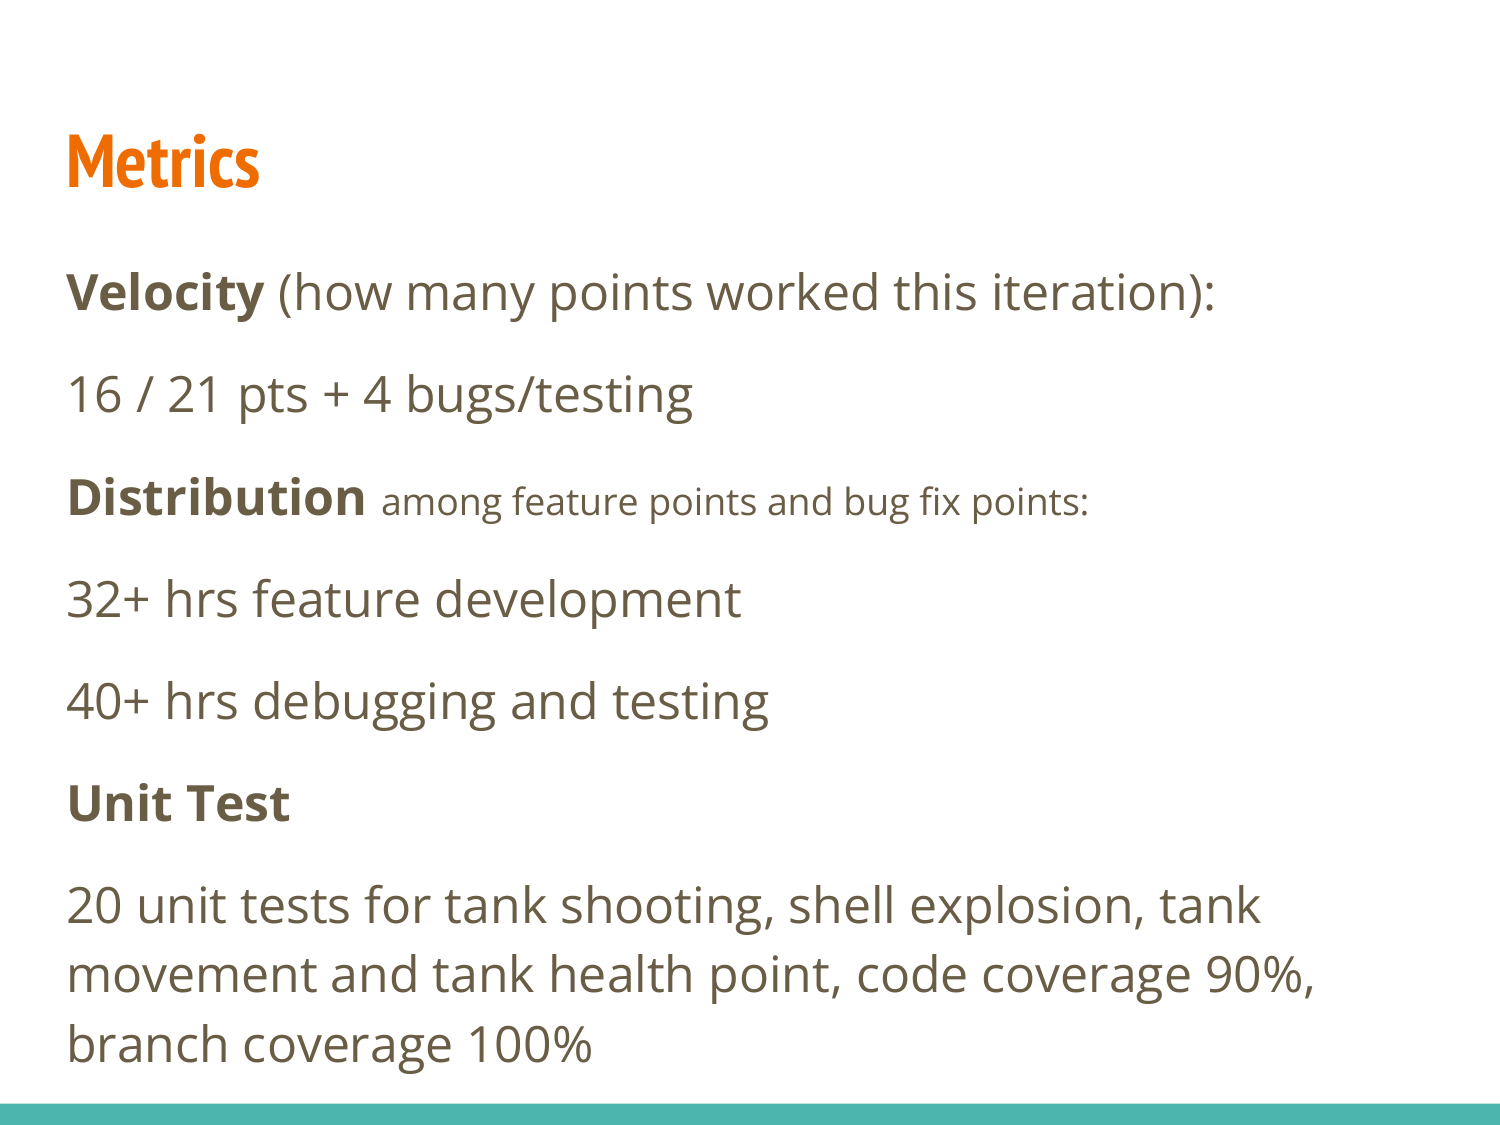

# Metrics
Velocity (how many points worked this iteration):
16 / 21 pts + 4 bugs/testing
Distribution among feature points and bug fix points:
32+ hrs feature development
40+ hrs debugging and testing
Unit Test
20 unit tests for tank shooting, shell explosion, tank movement and tank health point, code coverage 90%, branch coverage 100%